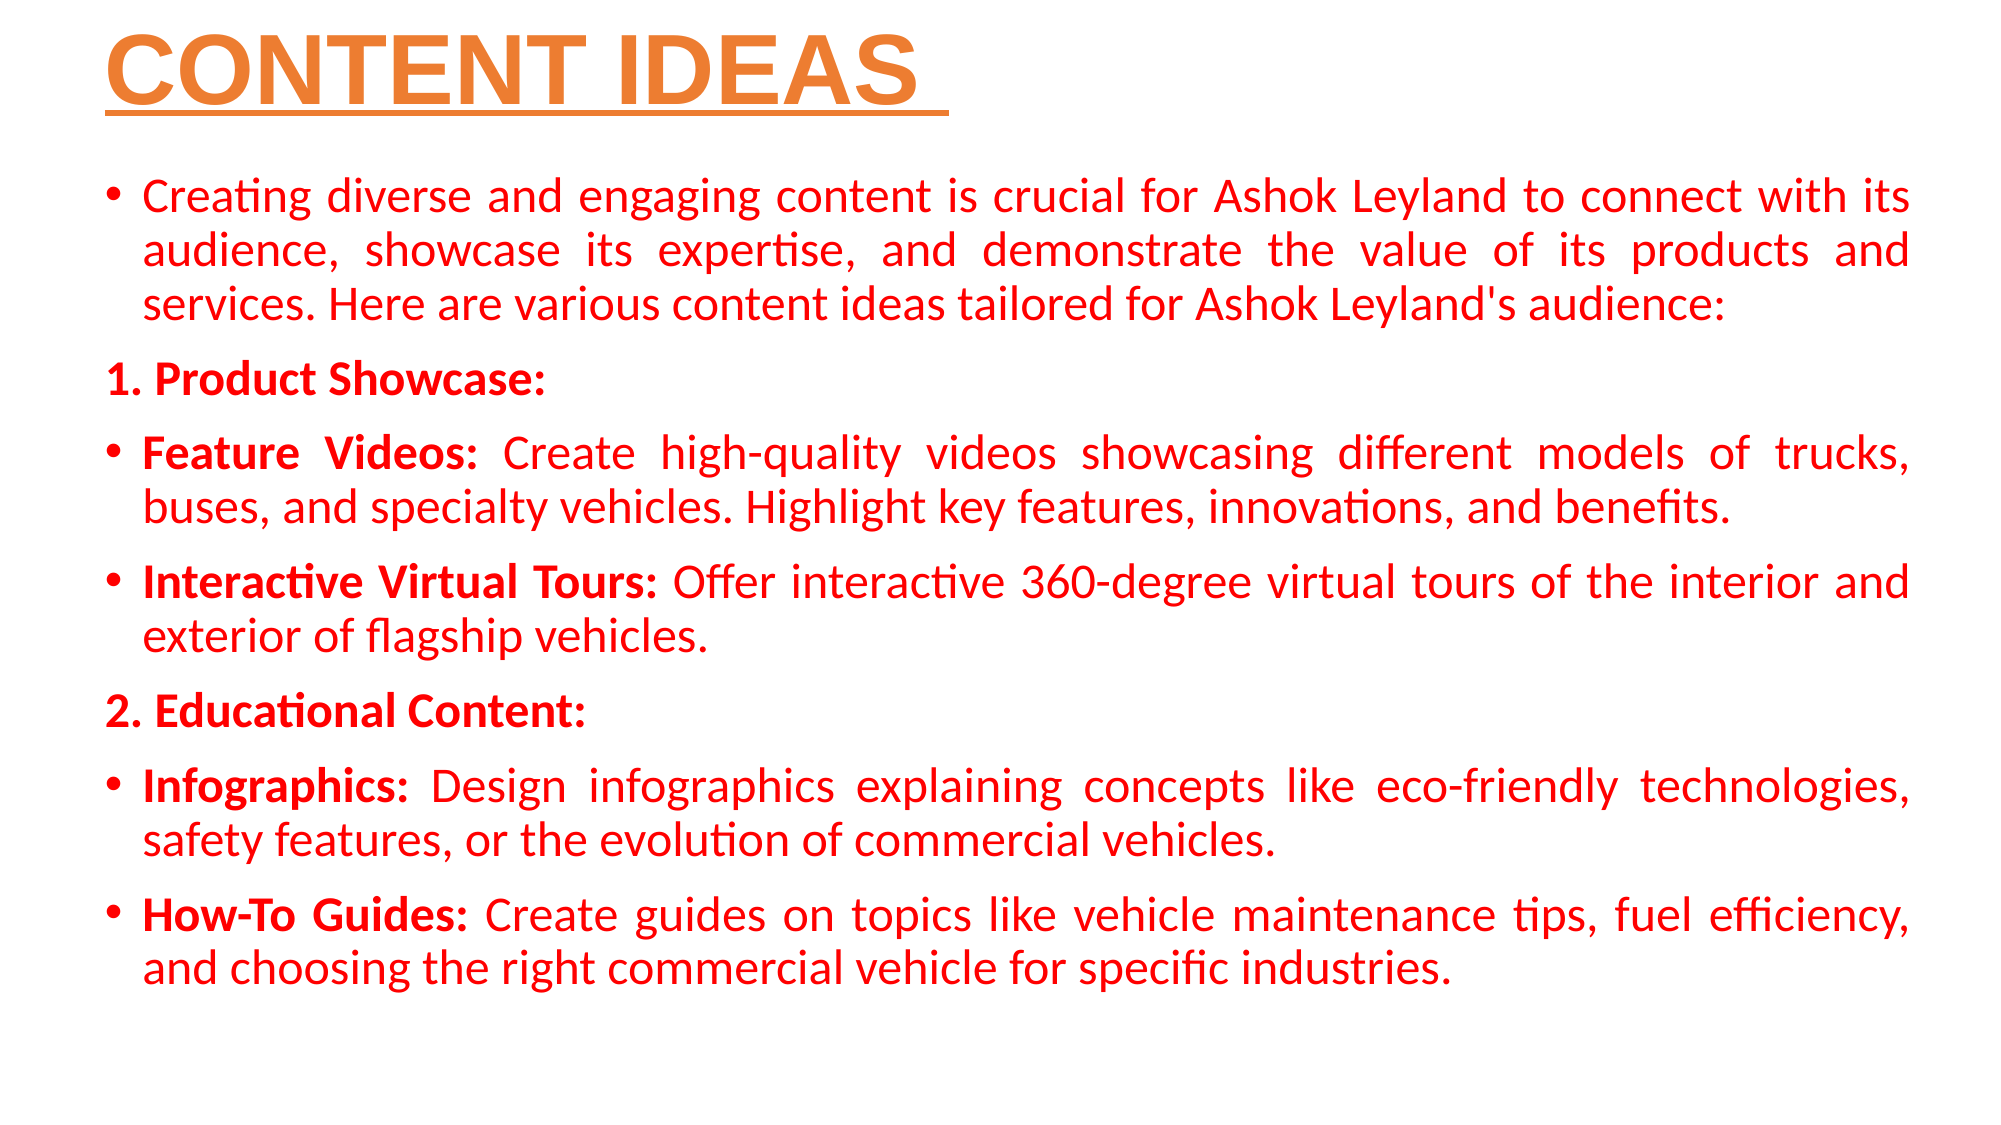

# CONTENT IDEAS
Creating diverse and engaging content is crucial for Ashok Leyland to connect with its audience, showcase its expertise, and demonstrate the value of its products and services. Here are various content ideas tailored for Ashok Leyland's audience:
1. Product Showcase:
Feature Videos: Create high-quality videos showcasing different models of trucks, buses, and specialty vehicles. Highlight key features, innovations, and benefits.
Interactive Virtual Tours: Offer interactive 360-degree virtual tours of the interior and exterior of flagship vehicles.
2. Educational Content:
Infographics: Design infographics explaining concepts like eco-friendly technologies, safety features, or the evolution of commercial vehicles.
How-To Guides: Create guides on topics like vehicle maintenance tips, fuel efficiency, and choosing the right commercial vehicle for specific industries.